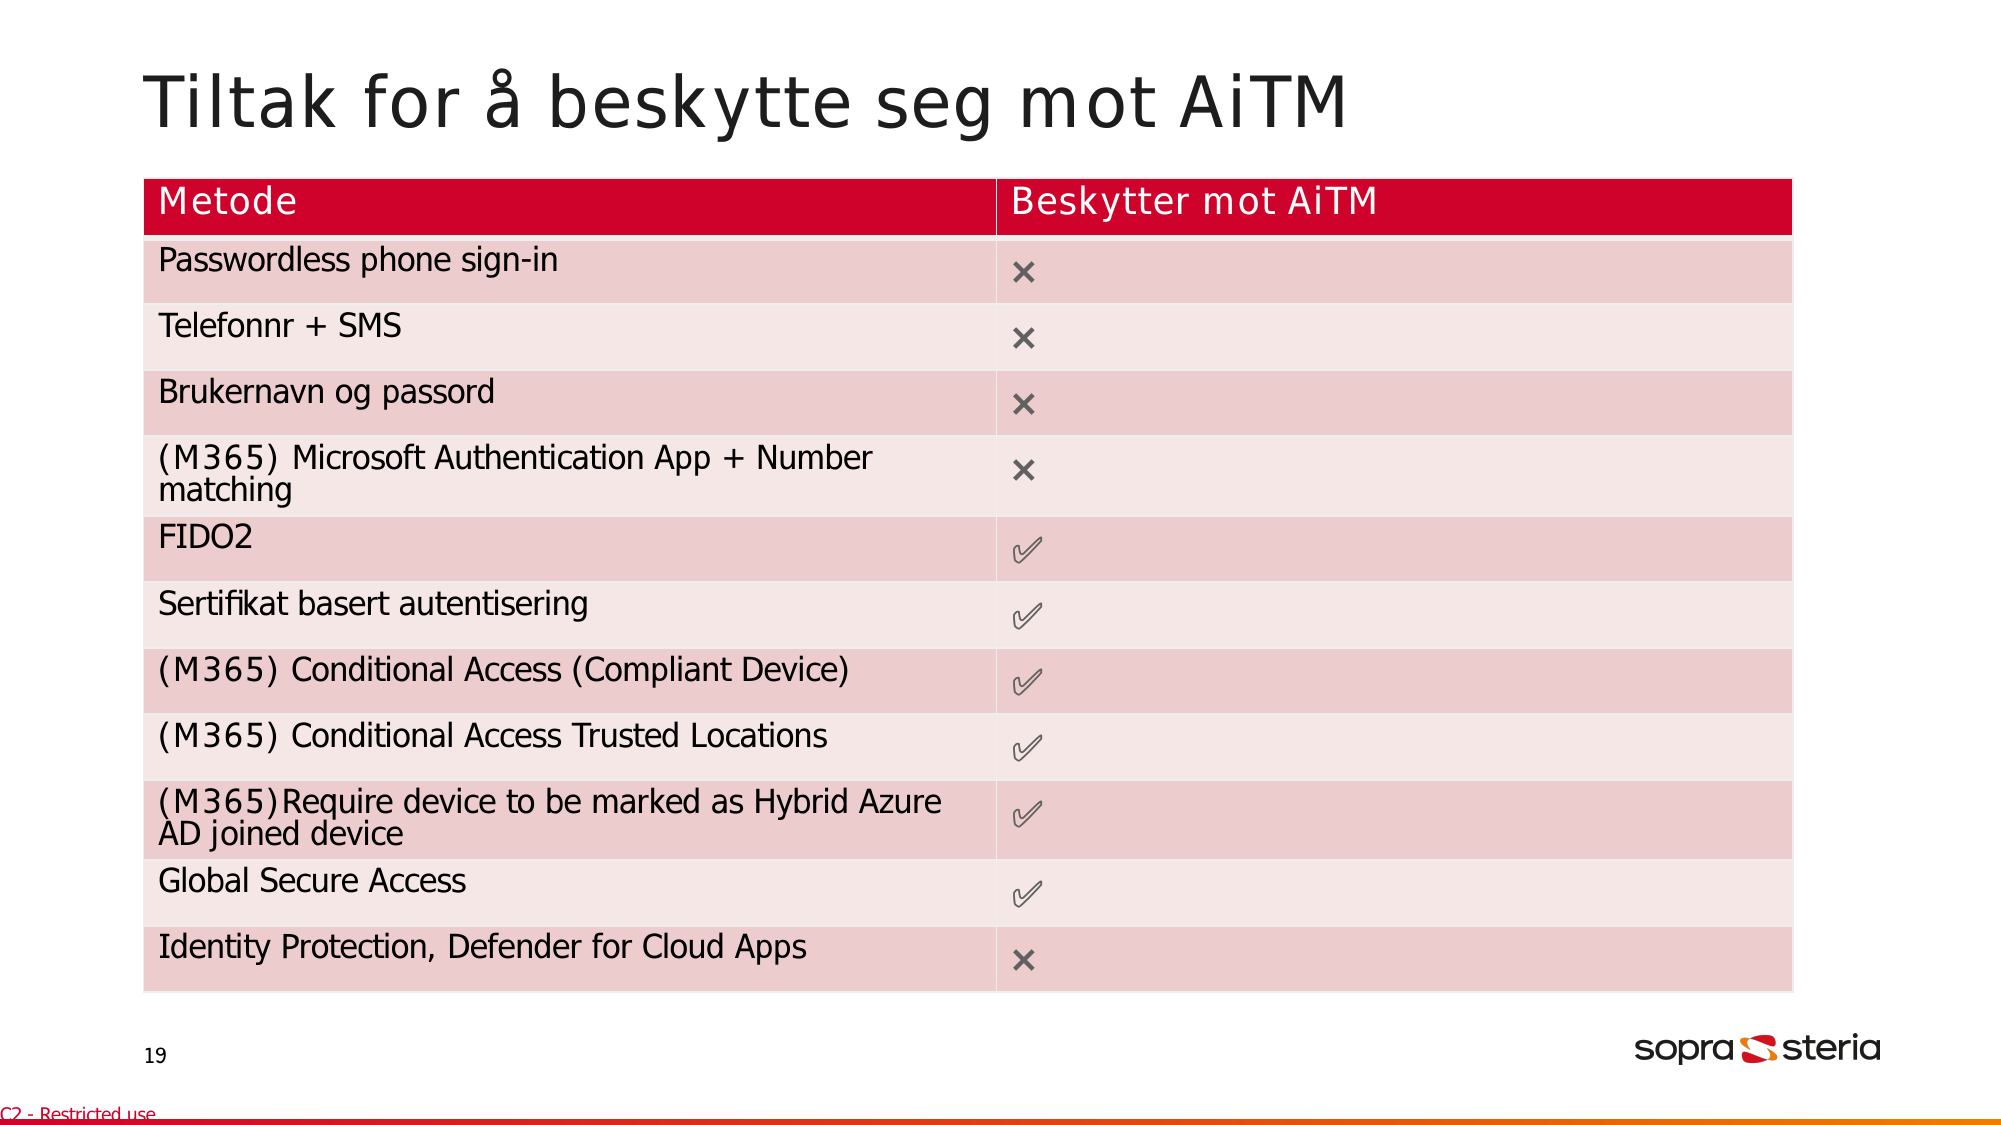

# Tiltak for å beskytte seg mot AiTM
| Metode | Beskytter mot AiTM |
| --- | --- |
| Passwordless phone sign-in | ❌ |
| Telefonnr + SMS | ❌ |
| Brukernavn og passord | ❌ |
| (M365) Microsoft Authentication App + Number matching | ❌ |
| FIDO2 | ✅ |
| Sertifikat basert autentisering | ✅ |
| (M365) Conditional Access (Compliant Device) | ✅ |
| (M365) Conditional Access Trusted Locations | ✅ |
| (M365)Require device to be marked as Hybrid Azure AD joined device | ✅ |
| Global Secure Access | ✅ |
| Identity Protection, Defender for Cloud Apps | ❌ |